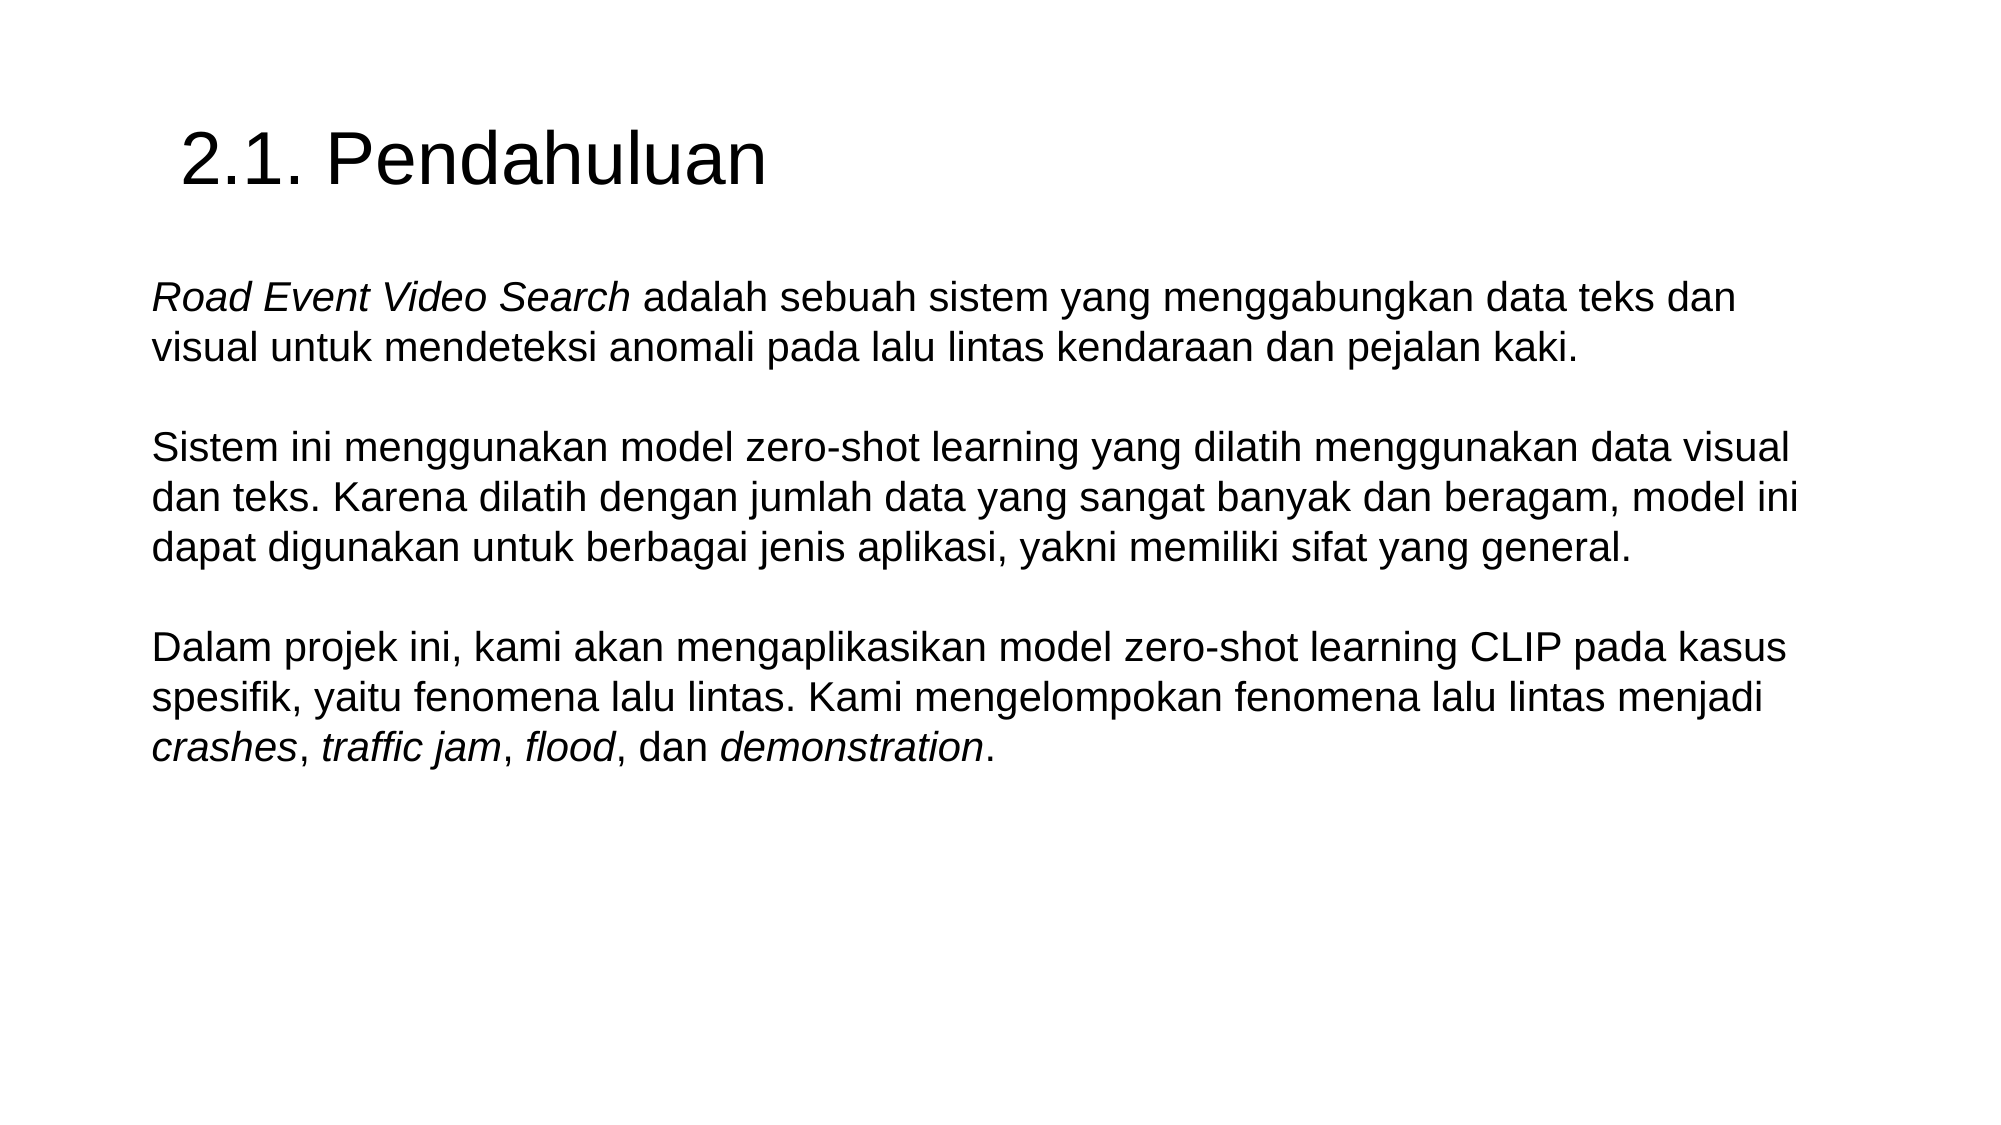

2.1. Pendahuluan

Road Event Video Search adalah sebuah sistem yang menggabungkan data teks dan visual untuk mendeteksi anomali pada lalu lintas kendaraan dan pejalan kaki.

Sistem ini menggunakan model zero-shot learning yang dilatih menggunakan data visual dan teks. Karena dilatih dengan jumlah data yang sangat banyak dan beragam, model ini dapat digunakan untuk berbagai jenis aplikasi, yakni memiliki sifat yang general.

Dalam projek ini, kami akan mengaplikasikan model zero-shot learning CLIP pada kasus spesifik, yaitu fenomena lalu lintas. Kami mengelompokan fenomena lalu lintas menjadi crashes, traffic jam, flood, dan demonstration.